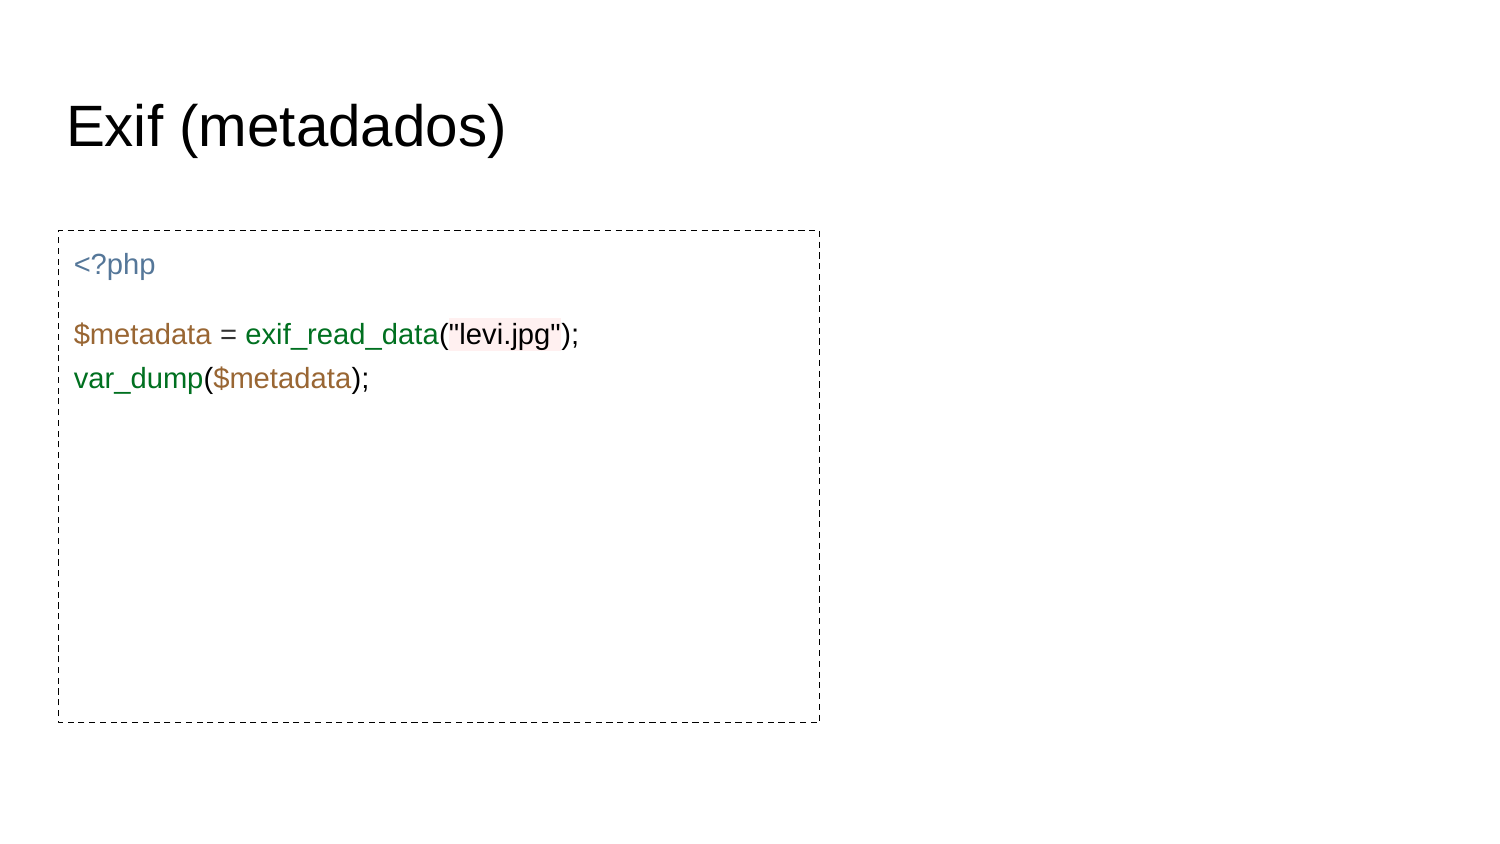

# Exif (metadados)
<?php

$metadata = exif_read_data("levi.jpg");
var_dump($metadata);